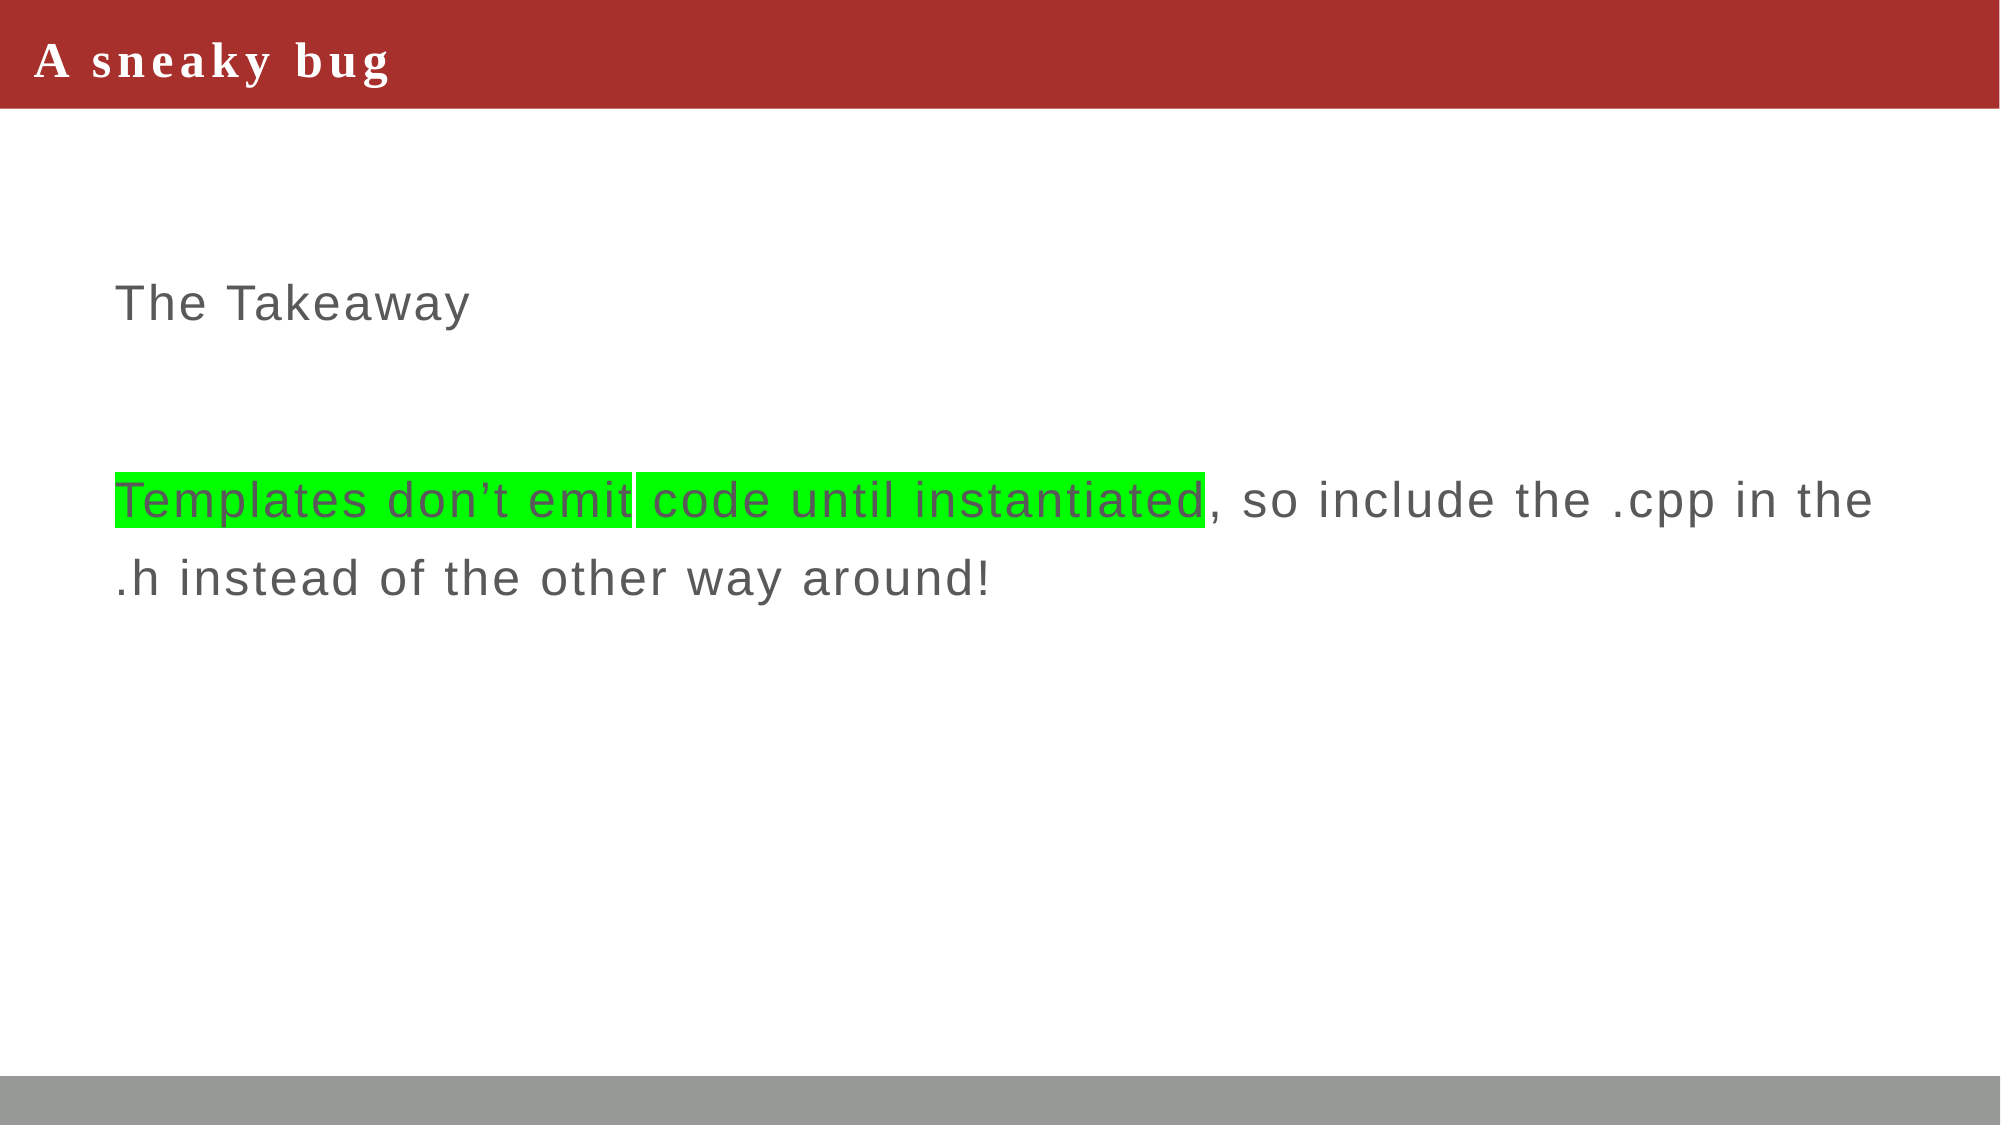

# A sneaky bug
The Takeaway

Templates don’t emit code until instantiated, so include the .cpp in the .h instead of the other way around!
36